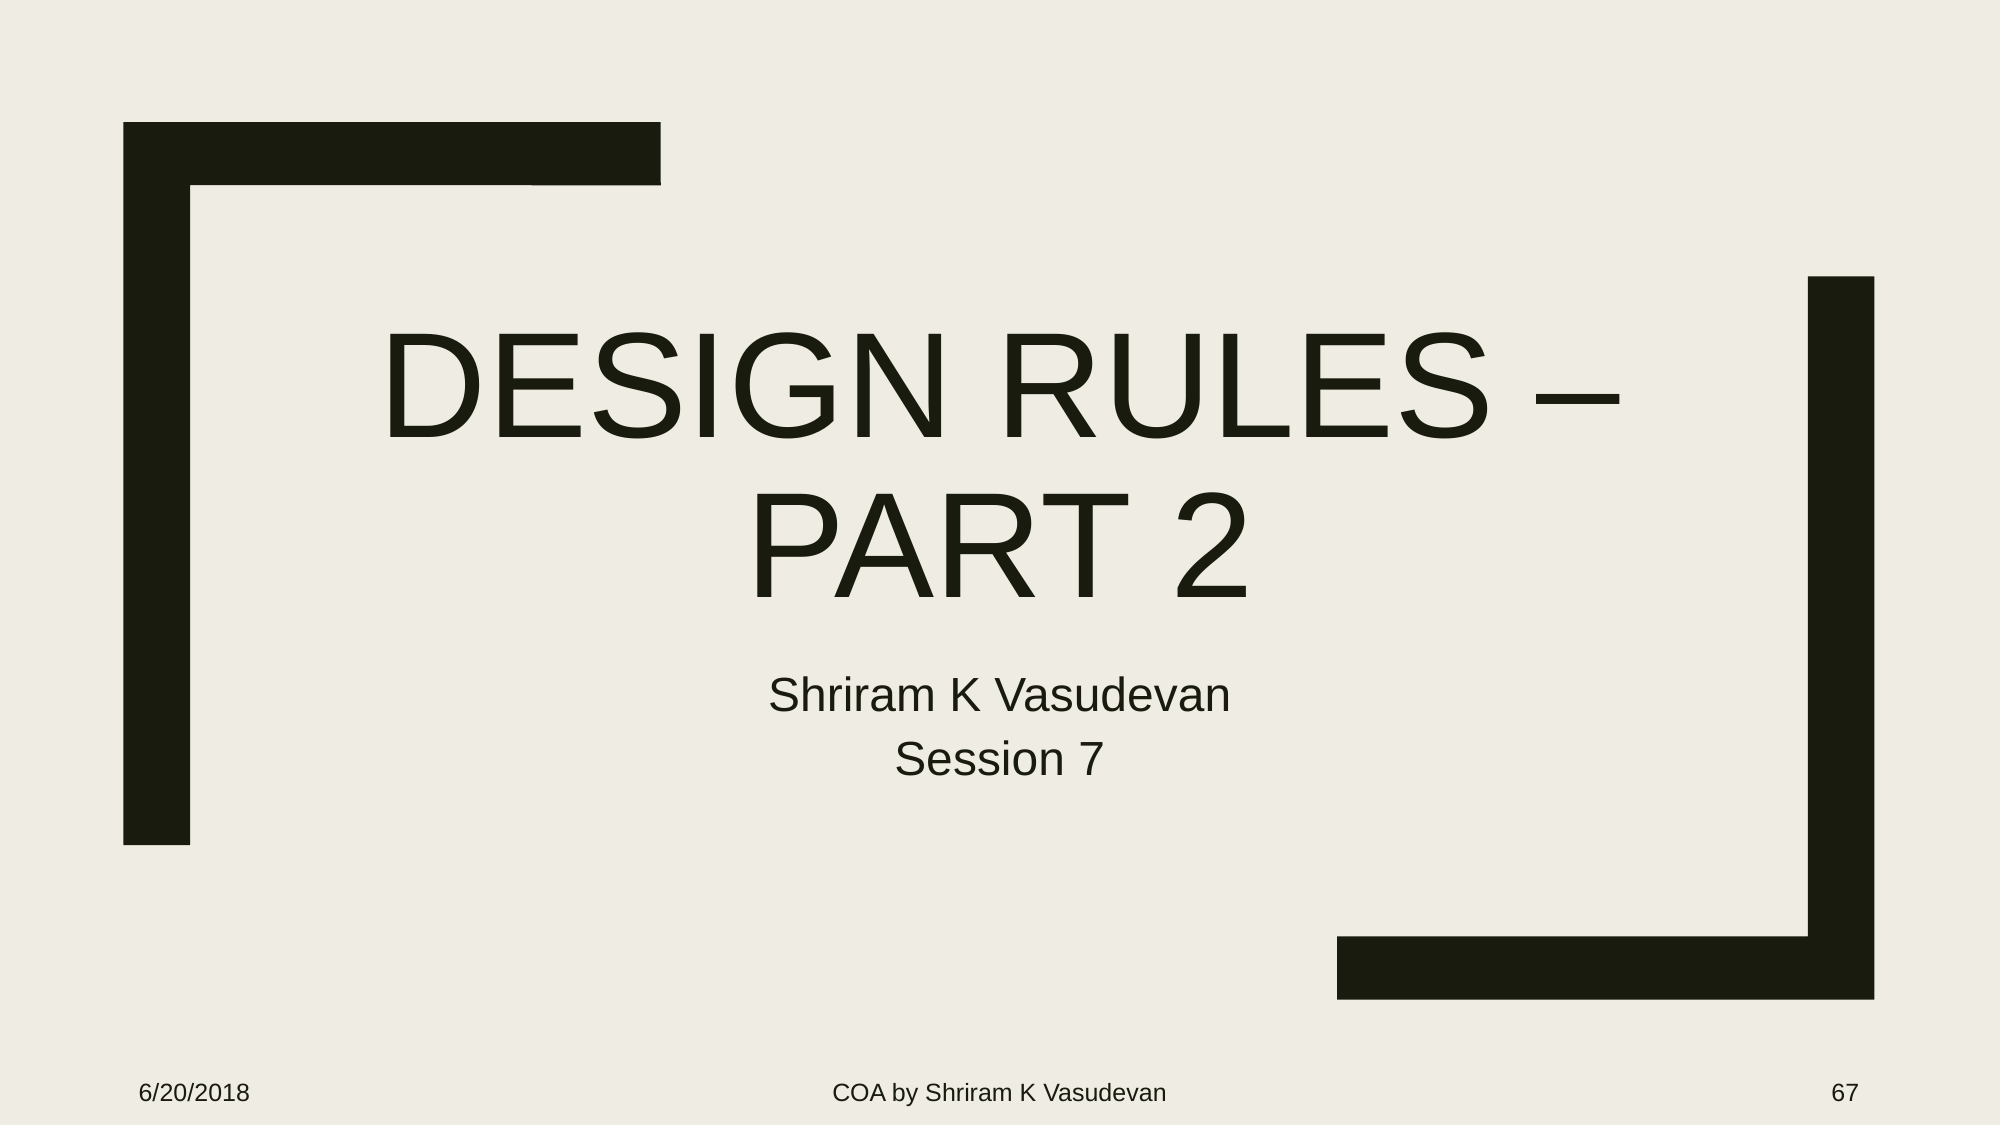

# DESIGN RULES – part 2
Shriram K Vasudevan
Session 7
6/20/2018
COA by Shriram K Vasudevan
67